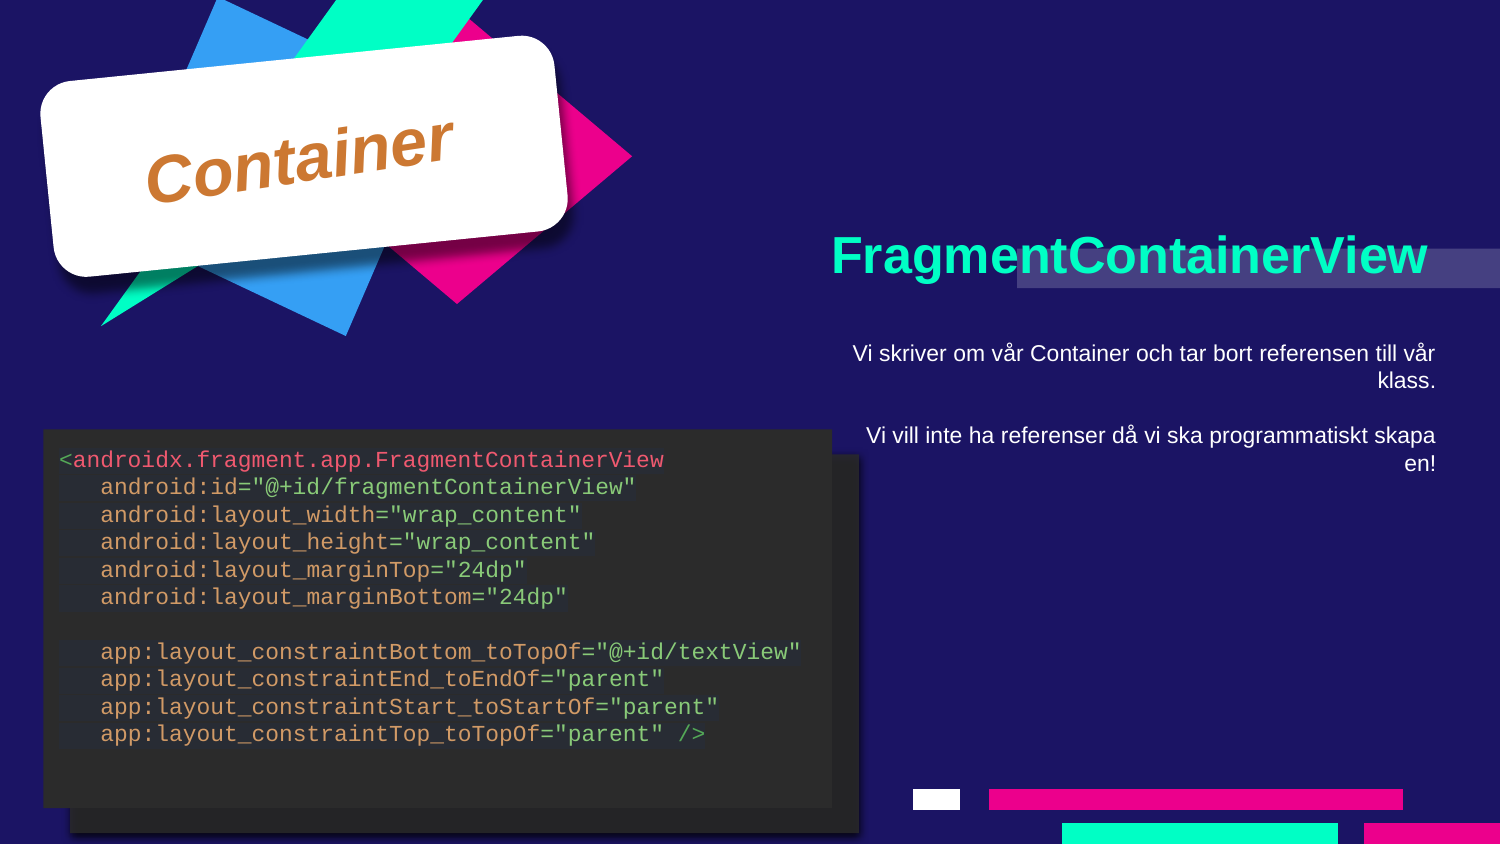

Container
# FragmentContainerView

Vi skriver om vår Container och tar bort referensen till vår klass.

Vi vill inte ha referenser då vi ska programmatiskt skapa en!

<androidx.fragment.app.FragmentContainerView
   android:id="@+id/fragmentContainerView"
   android:layout_width="wrap_content"
   android:layout_height="wrap_content"
   android:layout_marginTop="24dp"
   android:layout_marginBottom="24dp"

   app:layout_constraintBottom_toTopOf="@+id/textView"
   app:layout_constraintEnd_toEndOf="parent"
   app:layout_constraintStart_toStartOf="parent"
   app:layout_constraintTop_toTopOf="parent" />